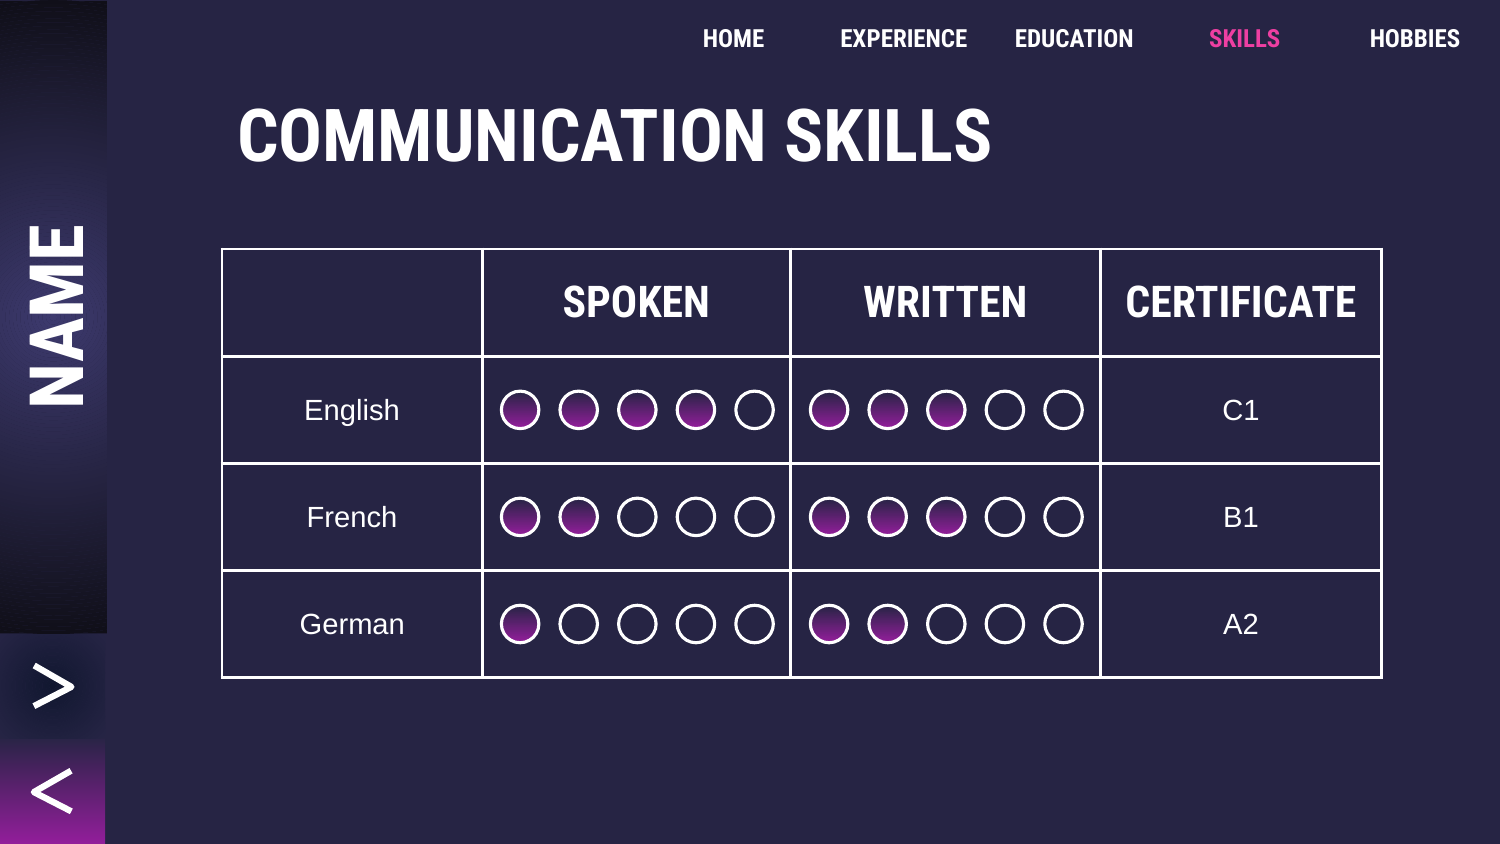

HOME
EXPERIENCE
EDUCATION
SKILLS
HOBBIES
# COMMUNICATION SKILLS
|  | SPOKEN | WRITTEN | CERTIFICATE |
| --- | --- | --- | --- |
| English |  |  | C1 |
| French |  |  | B1 |
| German |  |  | A2 |
NAME